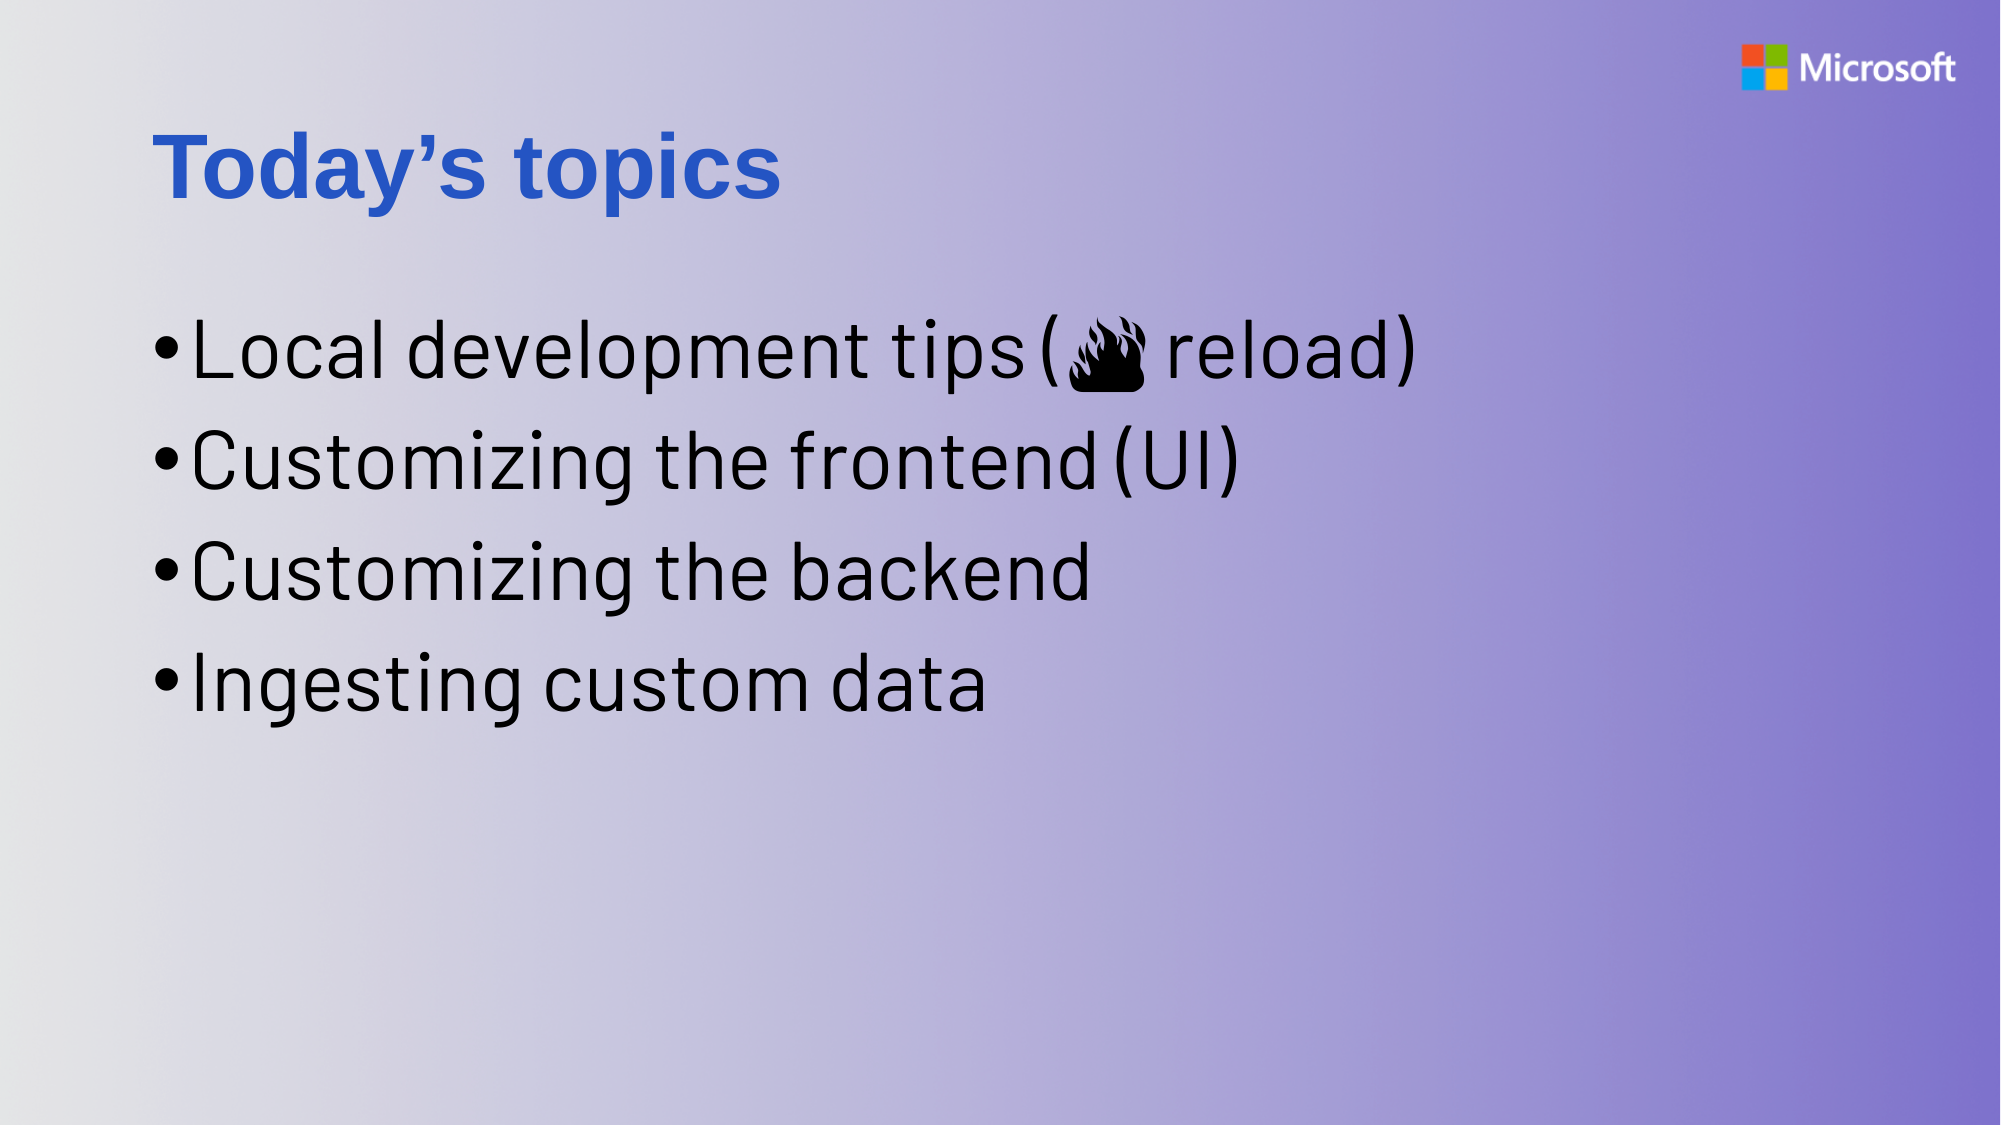

# Today’s topics
Local development tips (🔥 reload)
Customizing the frontend (UI)
Customizing the backend
Ingesting custom data